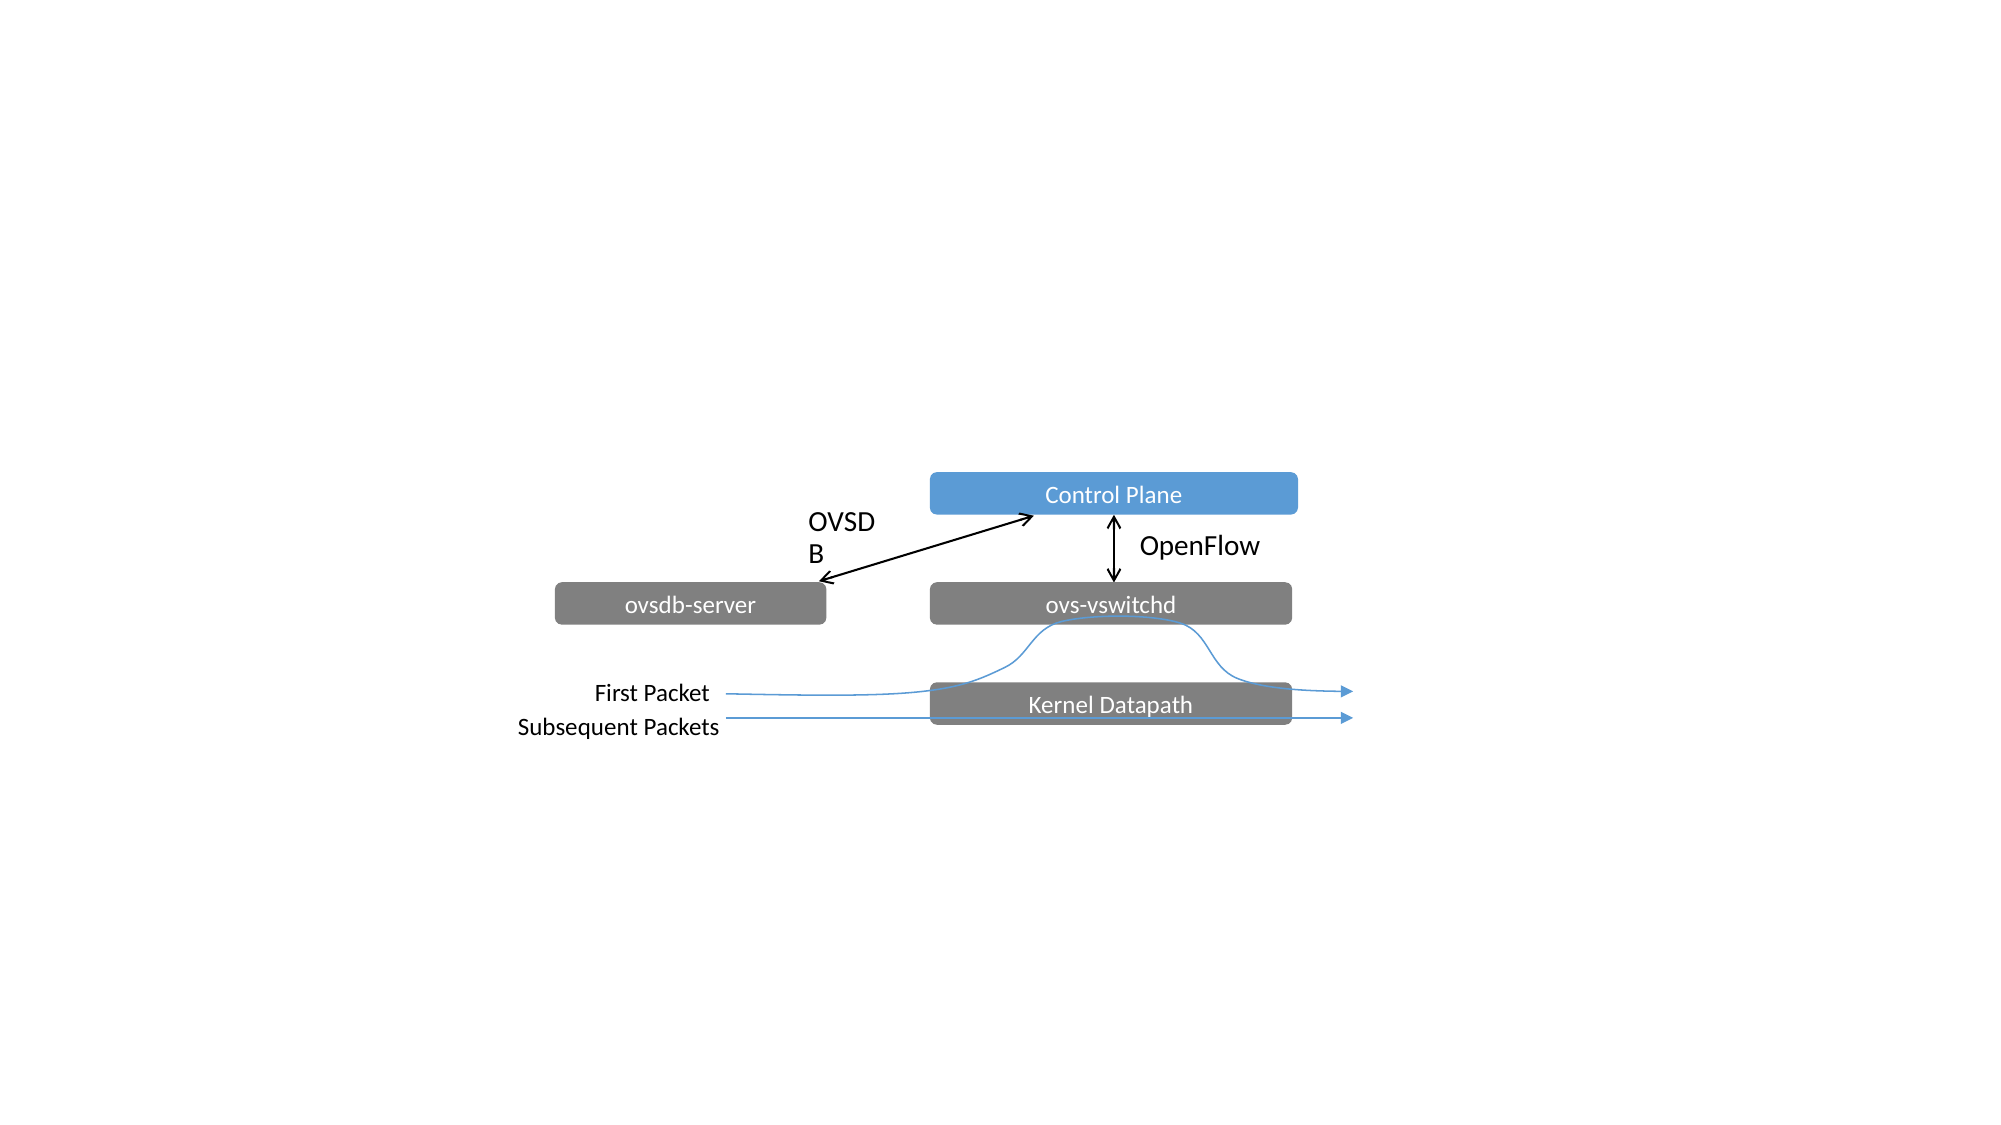

Control Plane
OpenFlow
OVSDB
ovsdb-server
ovs-vswitchd

First Packet
Kernel Datapath
Subsequent Packets